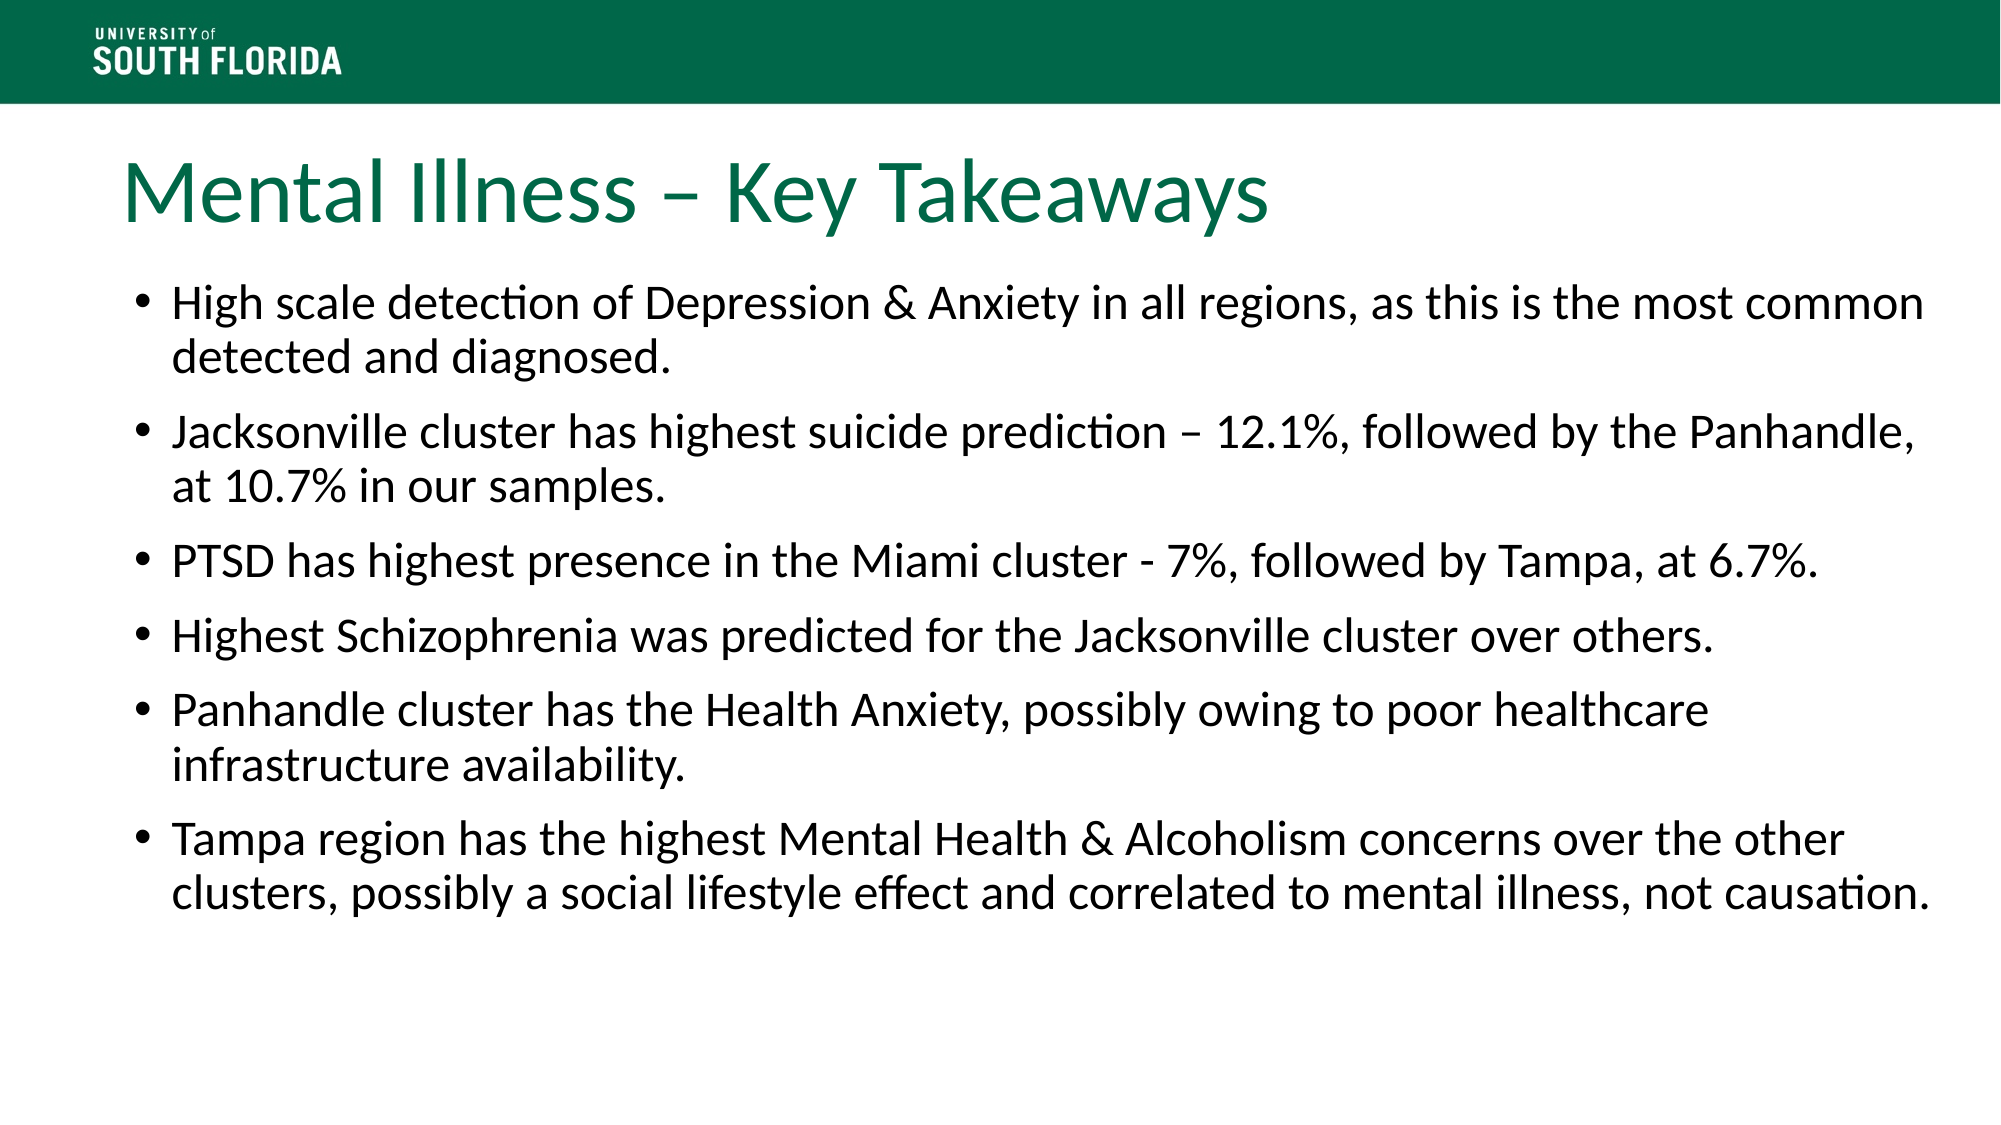

# Mental Illness – Key Takeaways
High scale detection of Depression & Anxiety in all regions, as this is the most common detected and diagnosed.
Jacksonville cluster has highest suicide prediction – 12.1%, followed by the Panhandle, at 10.7% in our samples.
PTSD has highest presence in the Miami cluster - 7%, followed by Tampa, at 6.7%.
Highest Schizophrenia was predicted for the Jacksonville cluster over others.
Panhandle cluster has the Health Anxiety, possibly owing to poor healthcare infrastructure availability.
Tampa region has the highest Mental Health & Alcoholism concerns over the other clusters, possibly a social lifestyle effect and correlated to mental illness, not causation.